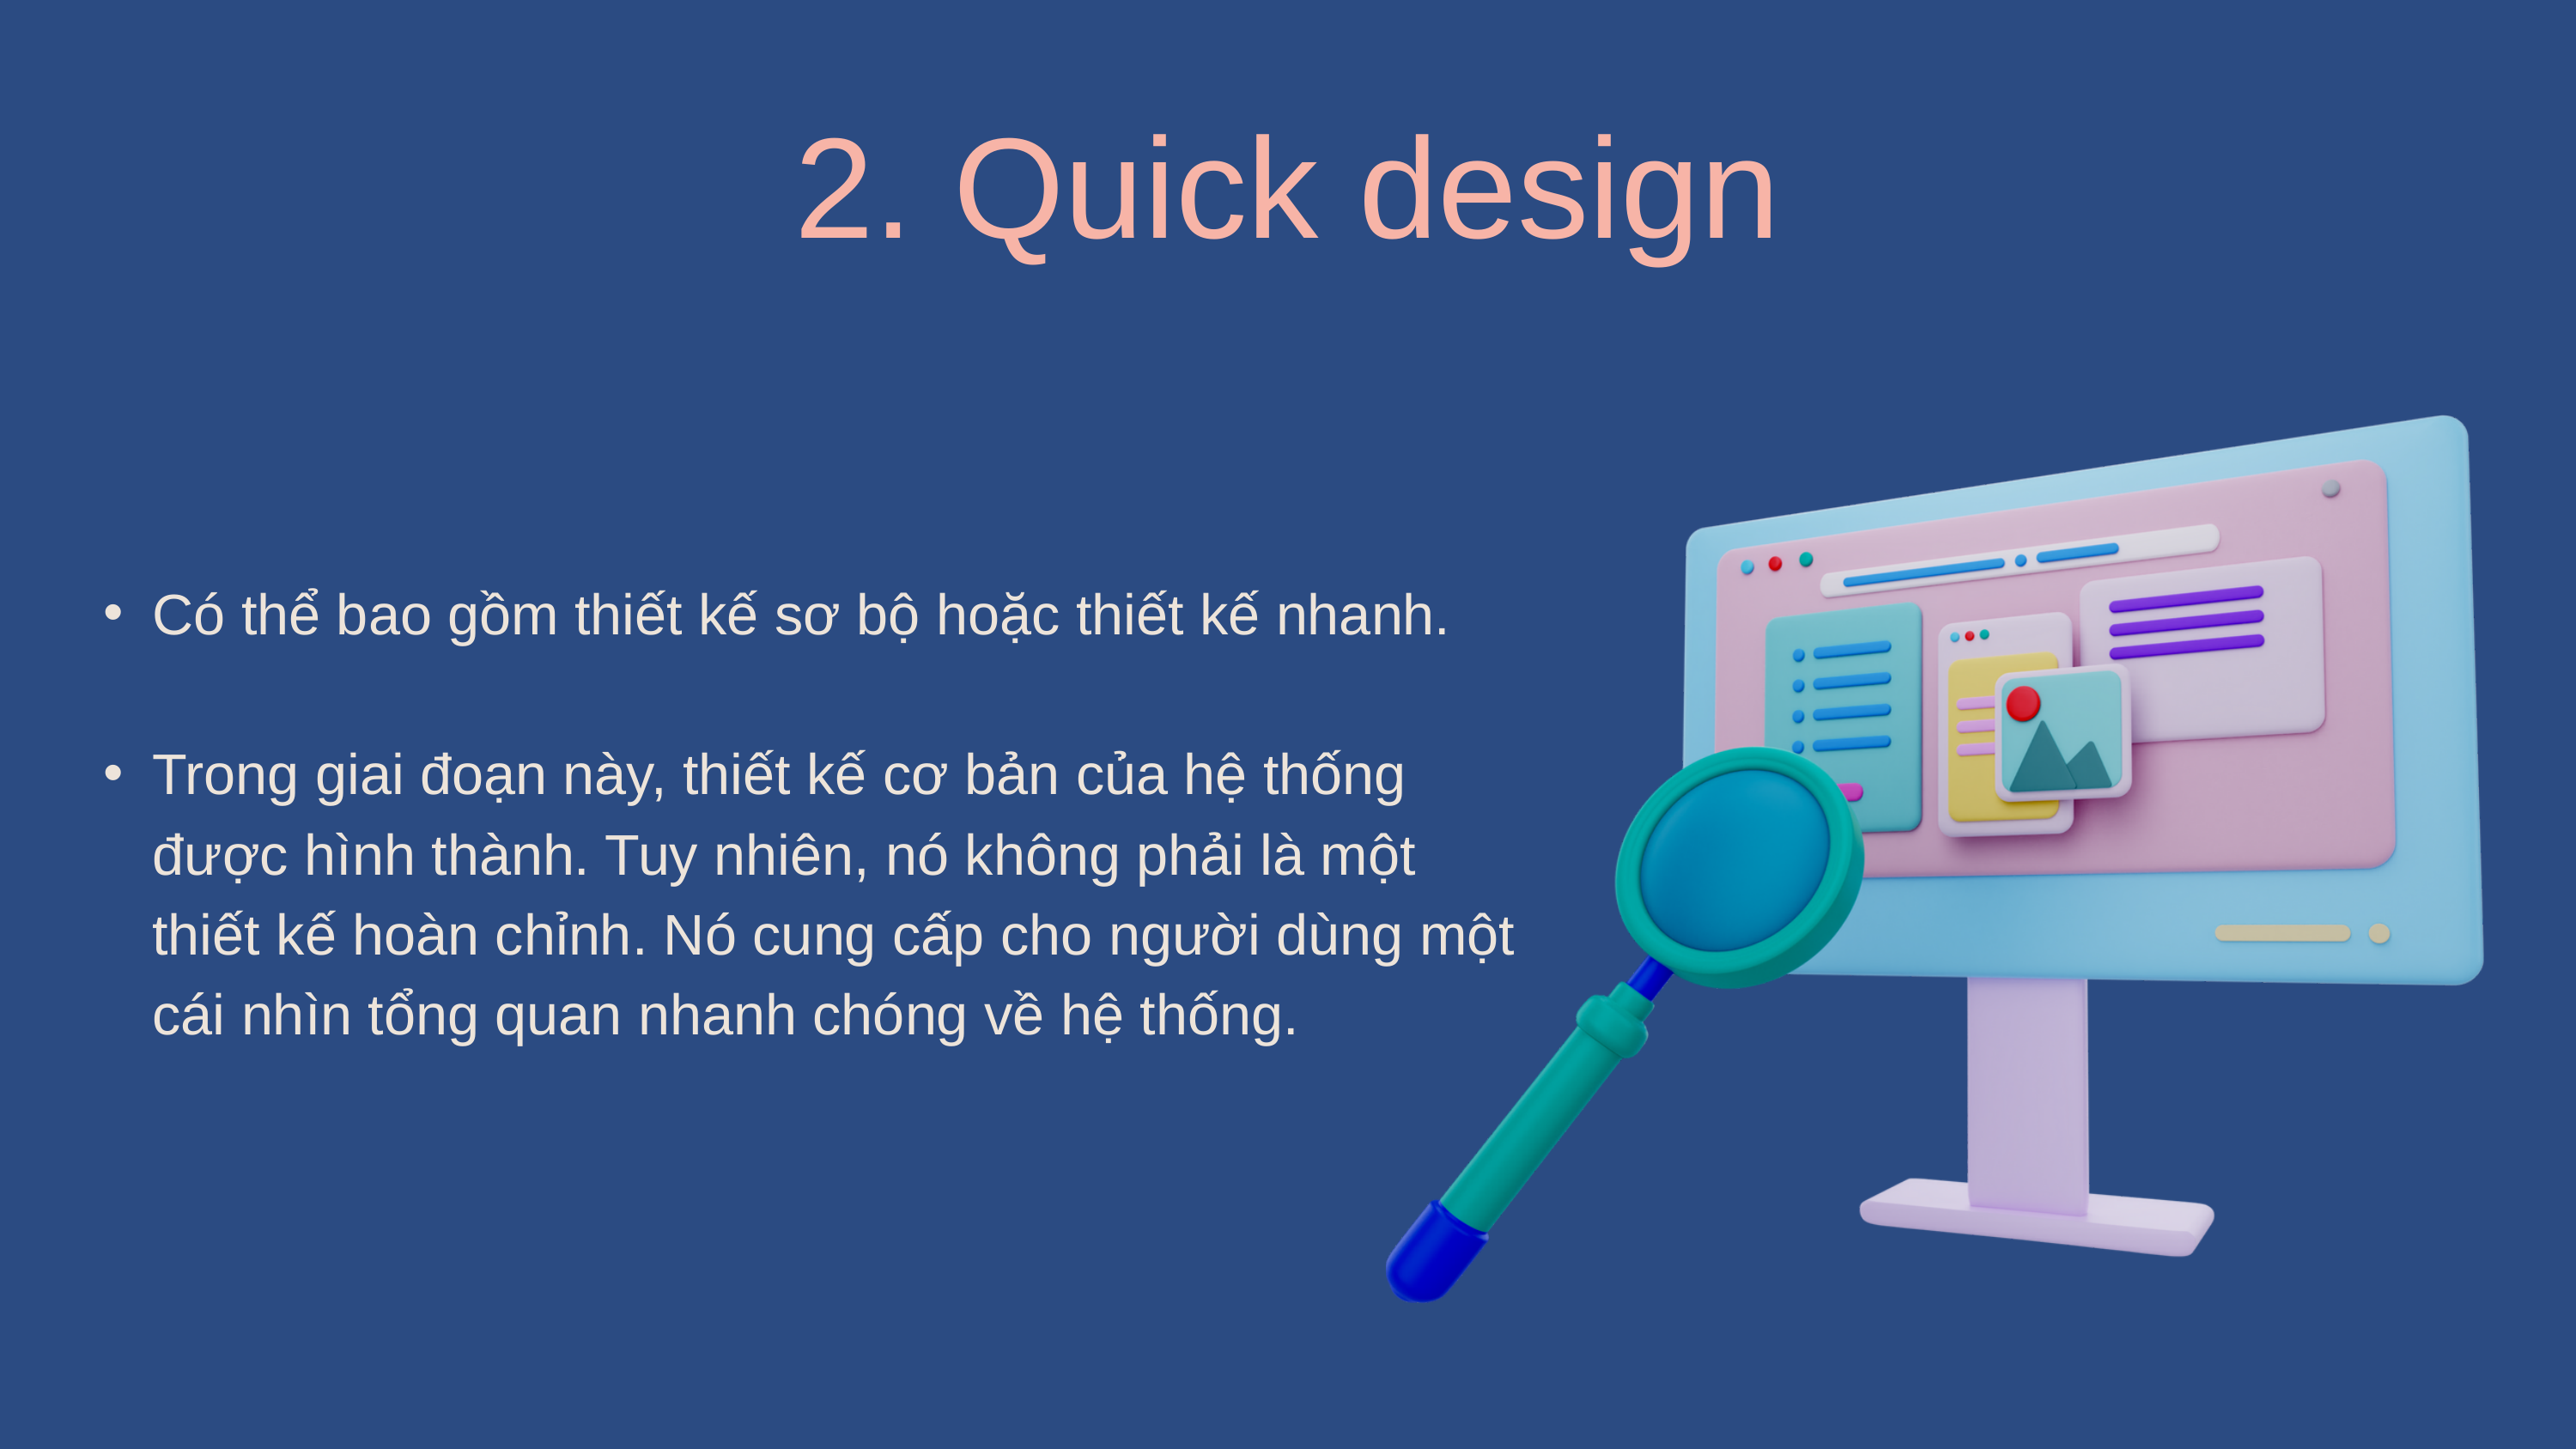

2. Quick design

Có thể bao gồm thiết kế sơ bộ hoặc thiết kế nhanh.

Trong giai đoạn này, thiết kế cơ bản của hệ thống được hình thành. Tuy nhiên, nó không phải là một thiết kế hoàn chỉnh. Nó cung cấp cho người dùng một cái nhìn tổng quan nhanh chóng về hệ thống.